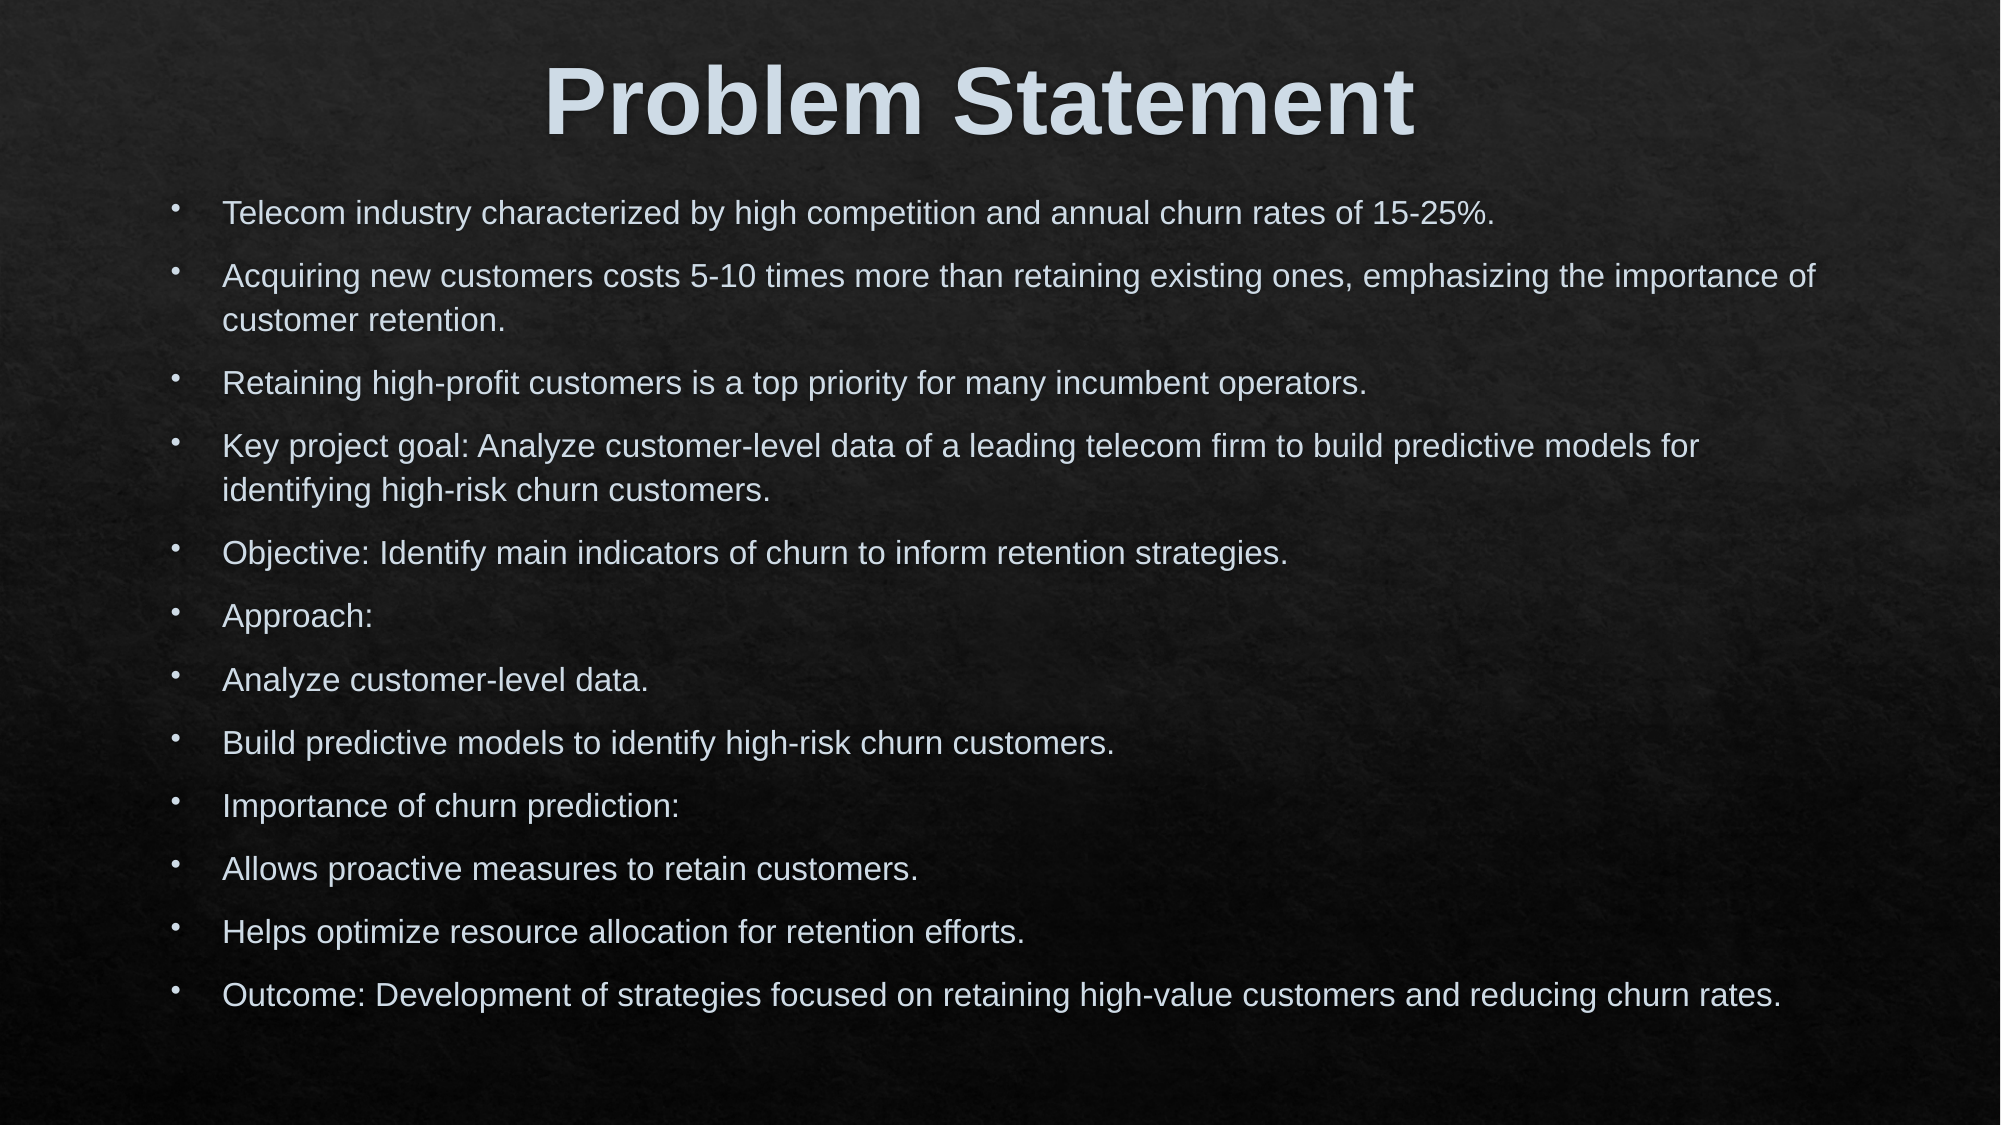

# Problem Statement
Telecom industry characterized by high competition and annual churn rates of 15-25%.
Acquiring new customers costs 5-10 times more than retaining existing ones, emphasizing the importance of customer retention.
Retaining high-profit customers is a top priority for many incumbent operators.
Key project goal: Analyze customer-level data of a leading telecom firm to build predictive models for identifying high-risk churn customers.
Objective: Identify main indicators of churn to inform retention strategies.
Approach:
Analyze customer-level data.
Build predictive models to identify high-risk churn customers.
Importance of churn prediction:
Allows proactive measures to retain customers.
Helps optimize resource allocation for retention efforts.
Outcome: Development of strategies focused on retaining high-value customers and reducing churn rates.